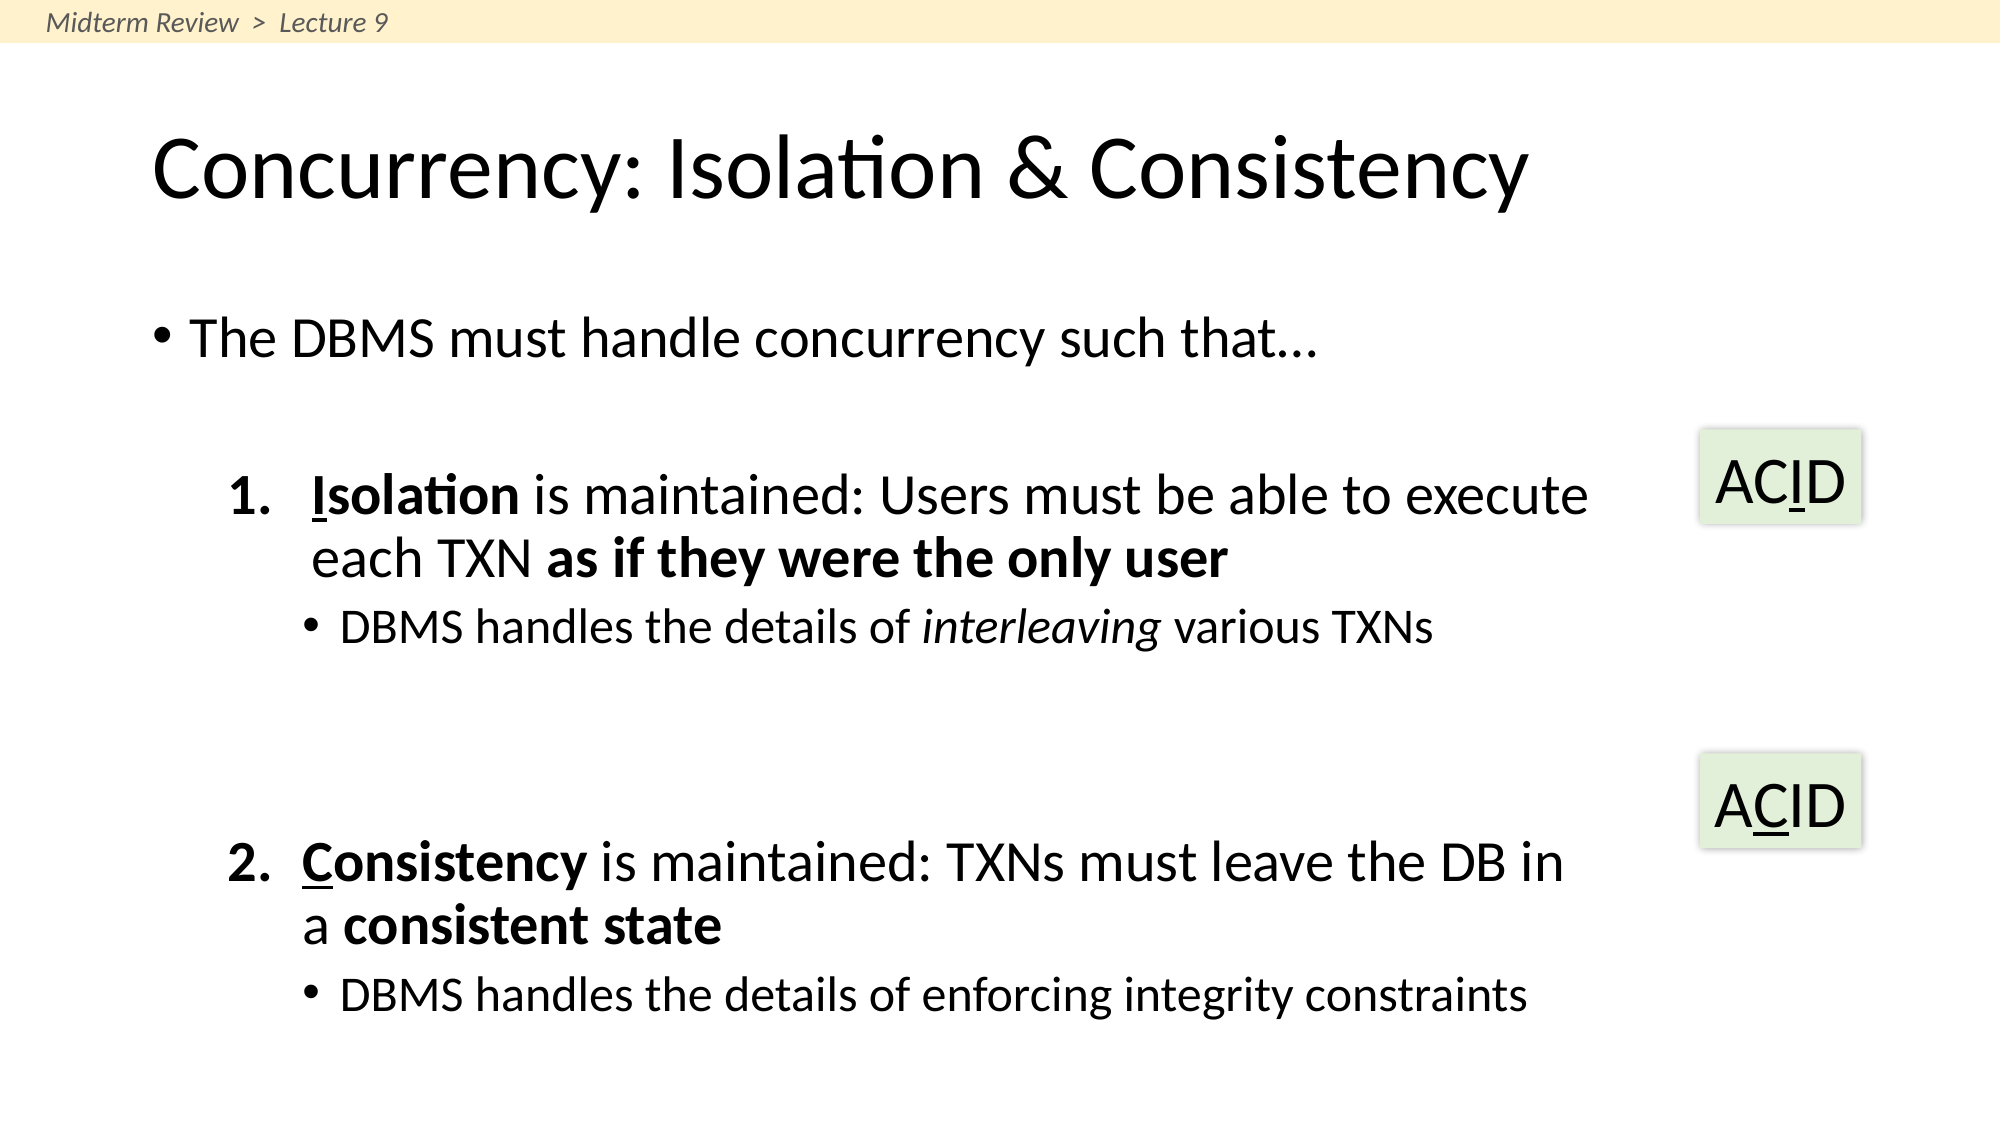

Midterm Review  >  Lecture 9
# Concurrency: Isolation & Consistency
The DBMS must handle concurrency such that…

Isolation is maintained: Users must be able to execute each TXN as if they were the only user
DBMS handles the details of interleaving various TXNs

Consistency is maintained: TXNs must leave the DB in a consistent state
DBMS handles the details of enforcing integrity constraints
ACID
ACID